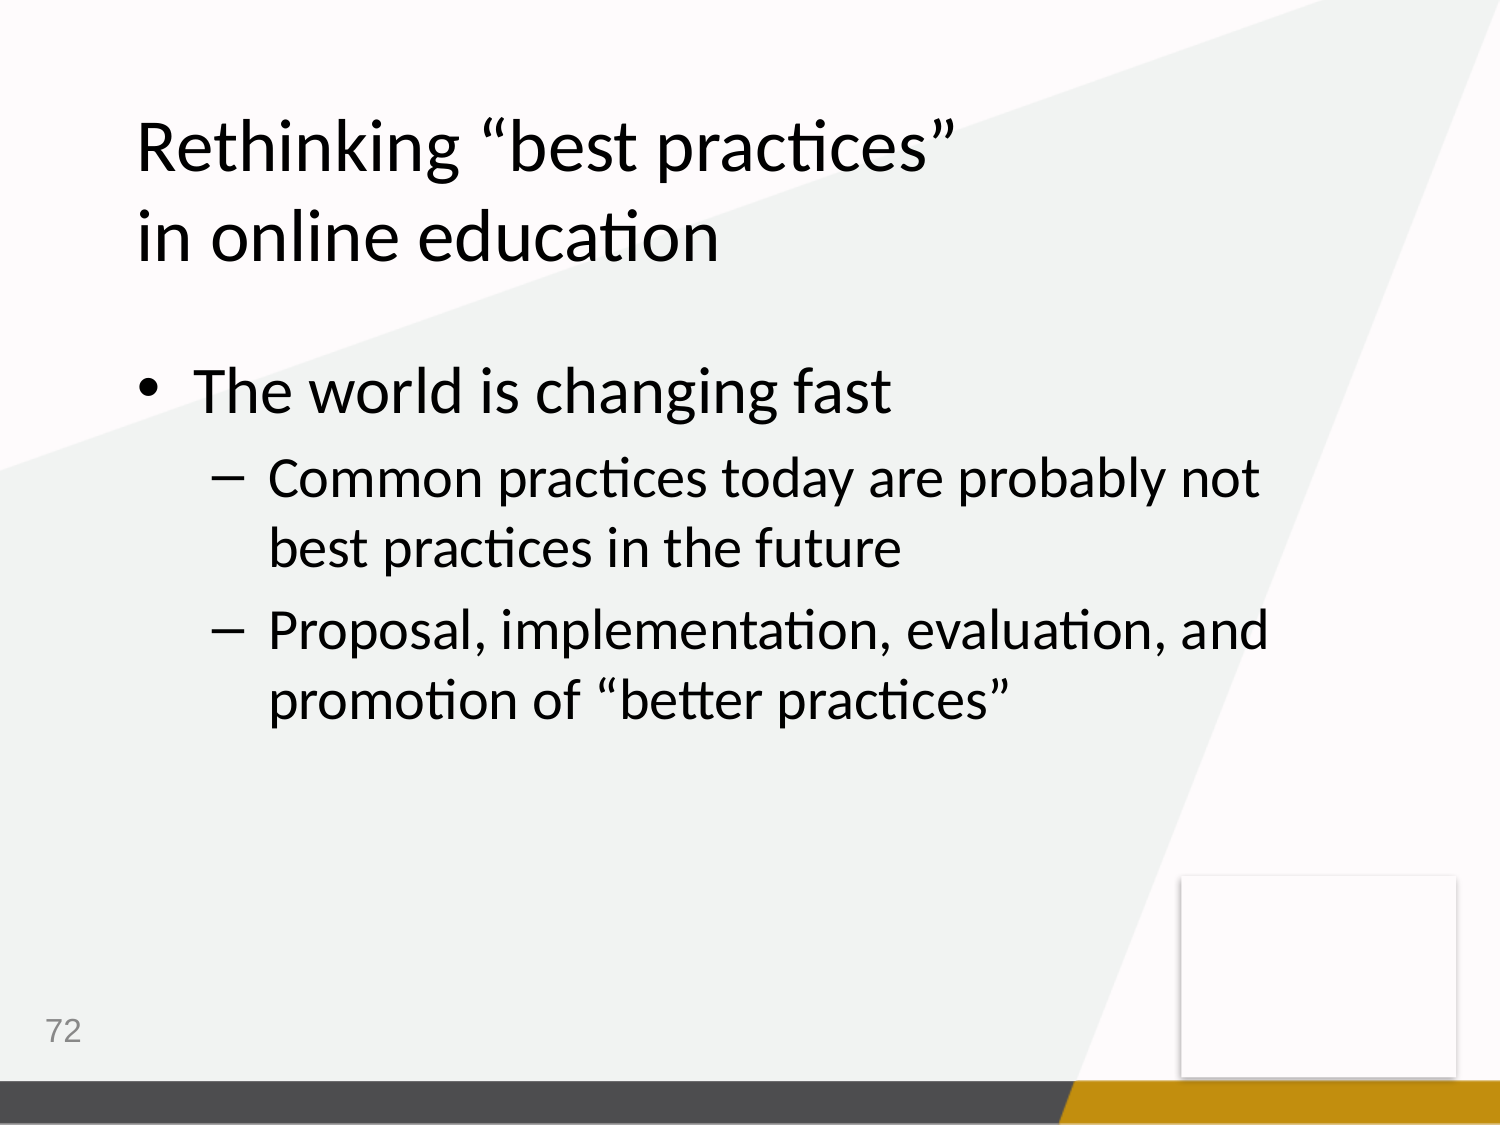

Rethinking “best practices”
in online education
The world is changing fast
Common practices today are probably not best practices in the future
Proposal, implementation, evaluation, and promotion of “better practices”

72